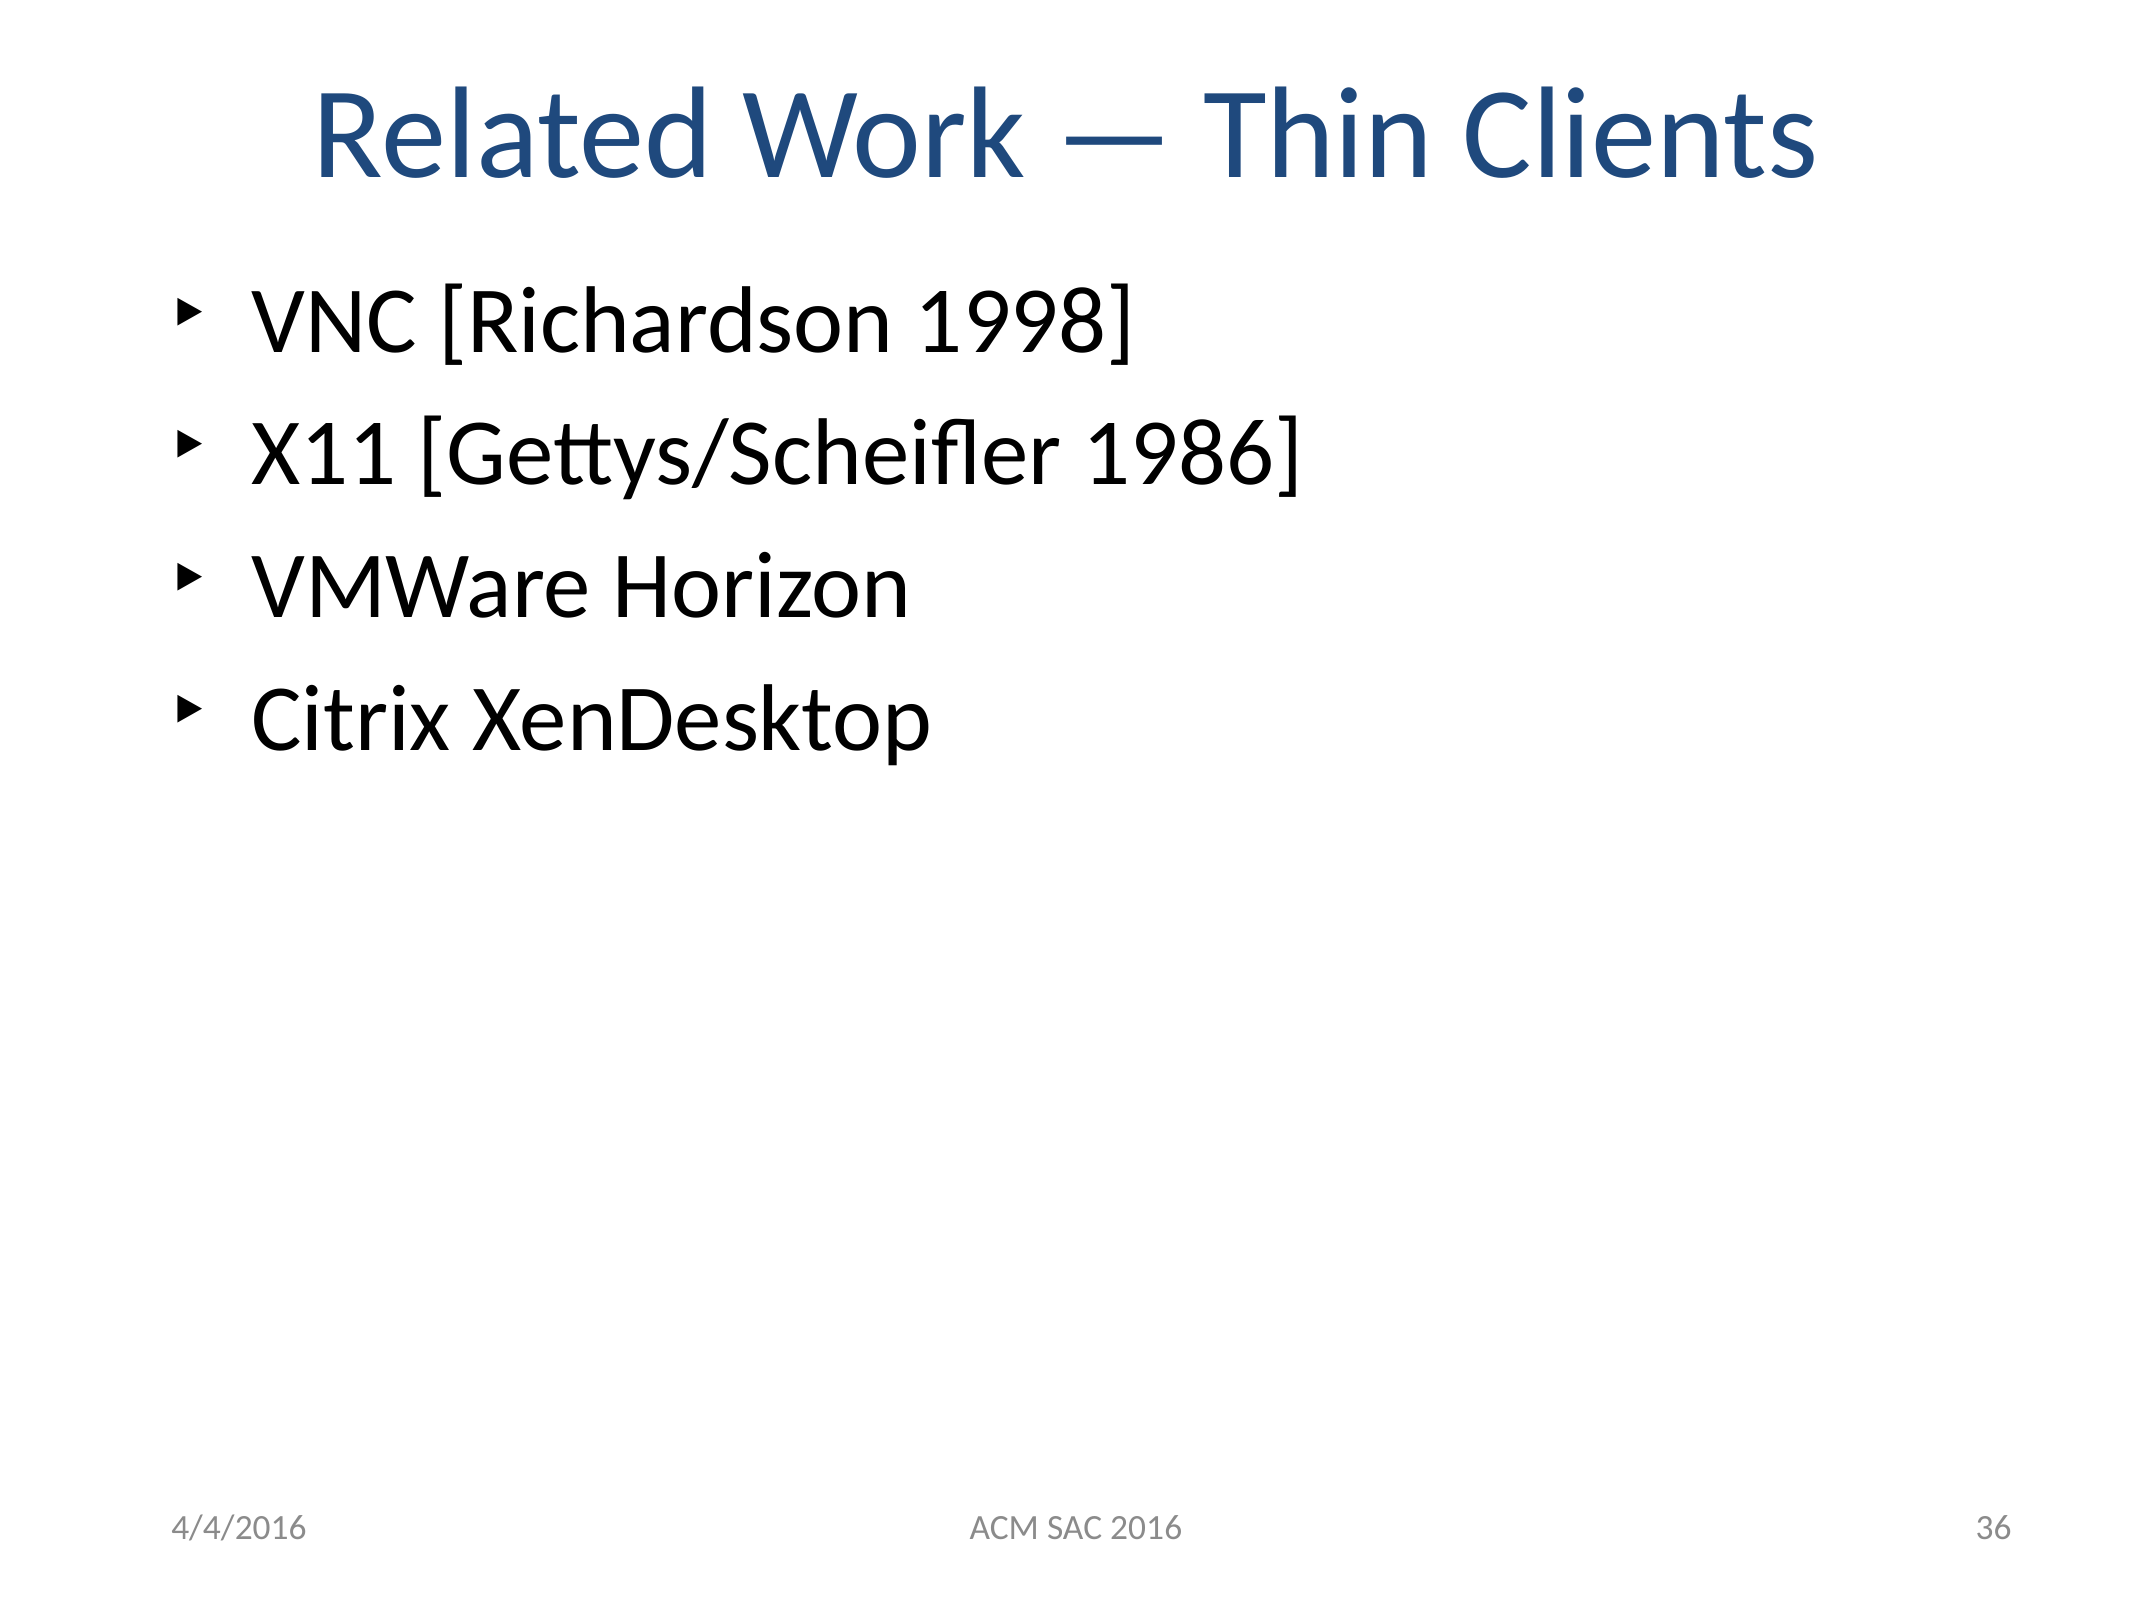

# Related Work — Thin Clients
VNC [Richardson 1998]
X11 [Gettys/Scheifler 1986]
VMWare Horizon
Citrix XenDesktop
36